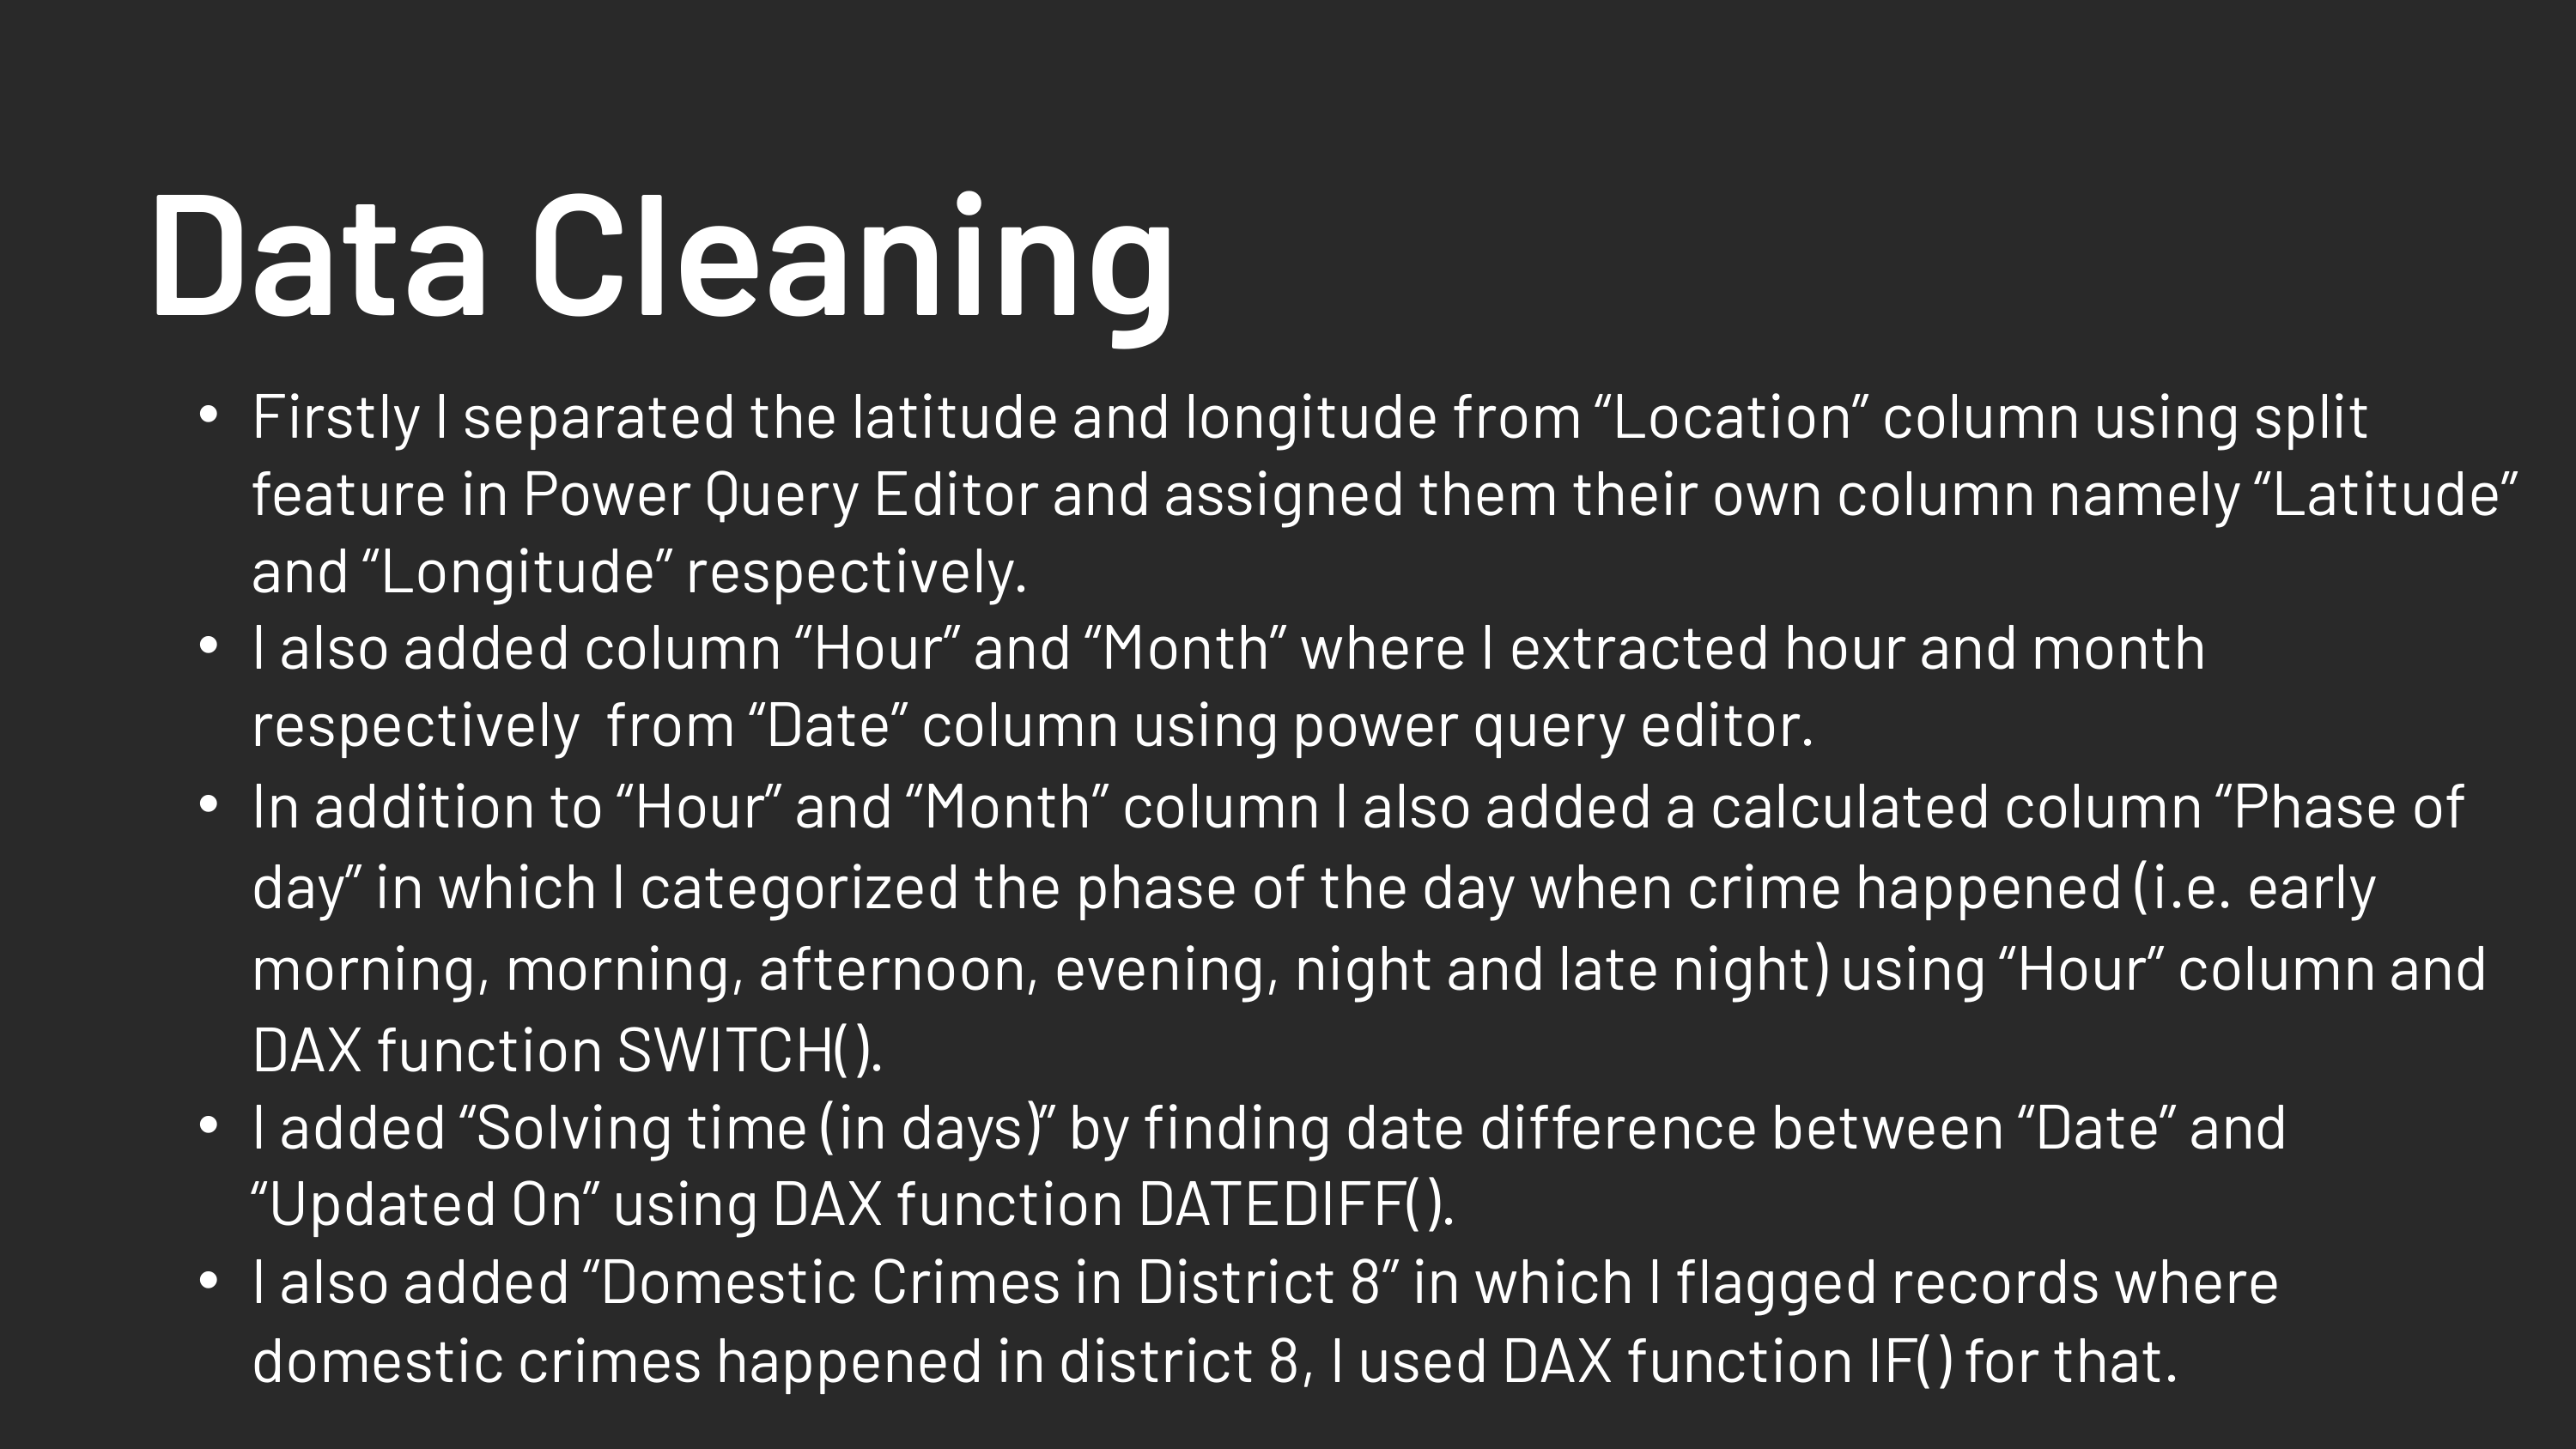

Data Cleaning
Firstly I separated the latitude and longitude from “Location” column using split feature in Power Query Editor and assigned them their own column namely “Latitude” and “Longitude” respectively.
I also added column “Hour” and “Month” where I extracted hour and month respectively  from “Date” column using power query editor.
In addition to “Hour” and “Month” column I also added a calculated column “Phase of day” in which I categorized the phase of the day when crime happened (i.e. early morning, morning, afternoon, evening, night and late night) using “Hour” column and DAX function SWITCH().
I added “Solving time (in days)” by finding date difference between “Date” and “Updated On” using DAX function DATEDIFF().
I also added “Domestic Crimes in District 8” in which I flagged records where domestic crimes happened in district 8, I used DAX function IF() for that.